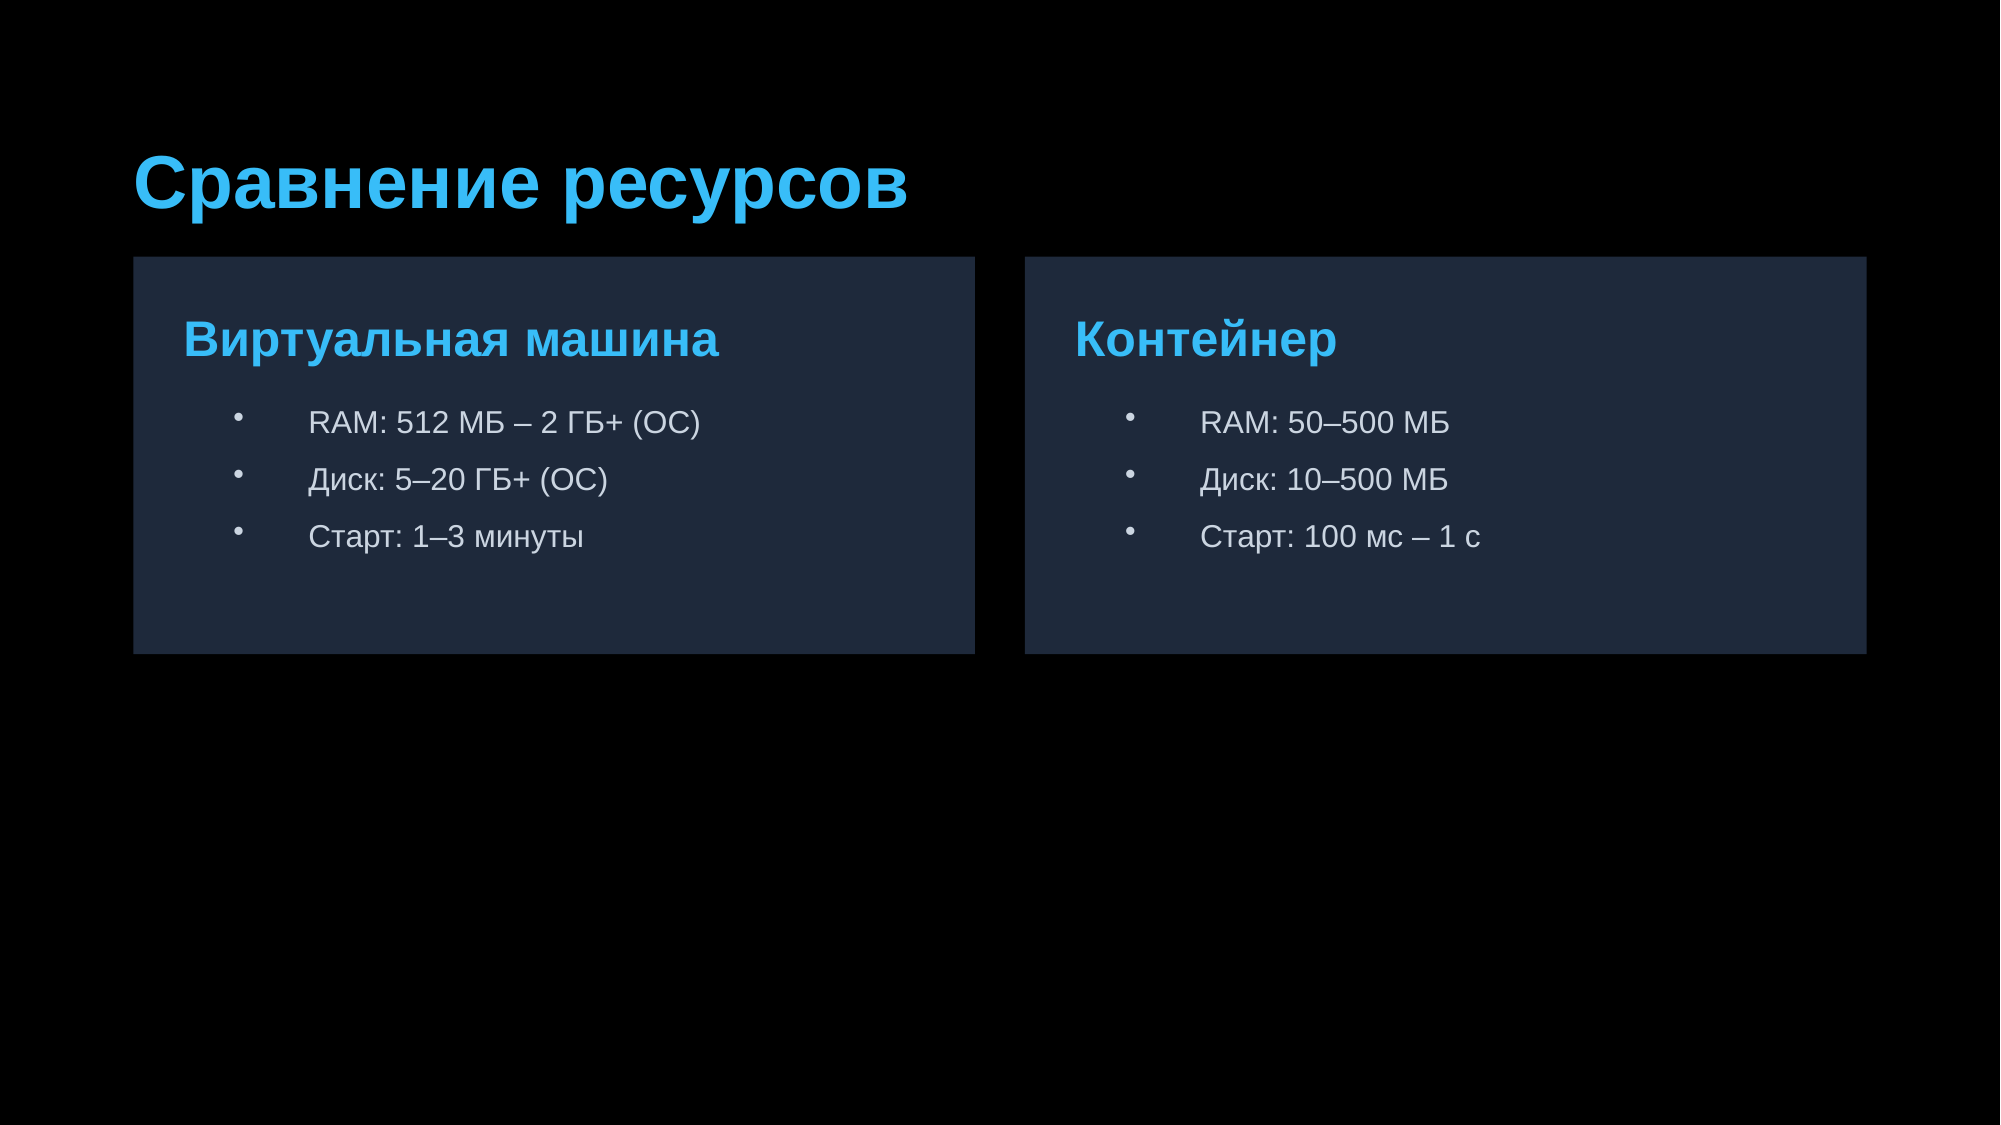

Сравнение ресурсов

Виртуальная машина
Контейнер
RAM: 512 МБ – 2 ГБ+ (ОС)
Диск: 5–20 ГБ+ (ОС)
Старт: 1–3 минуты
RAM: 50–500 МБ
Диск: 10–500 МБ
Старт: 100 мс – 1 с